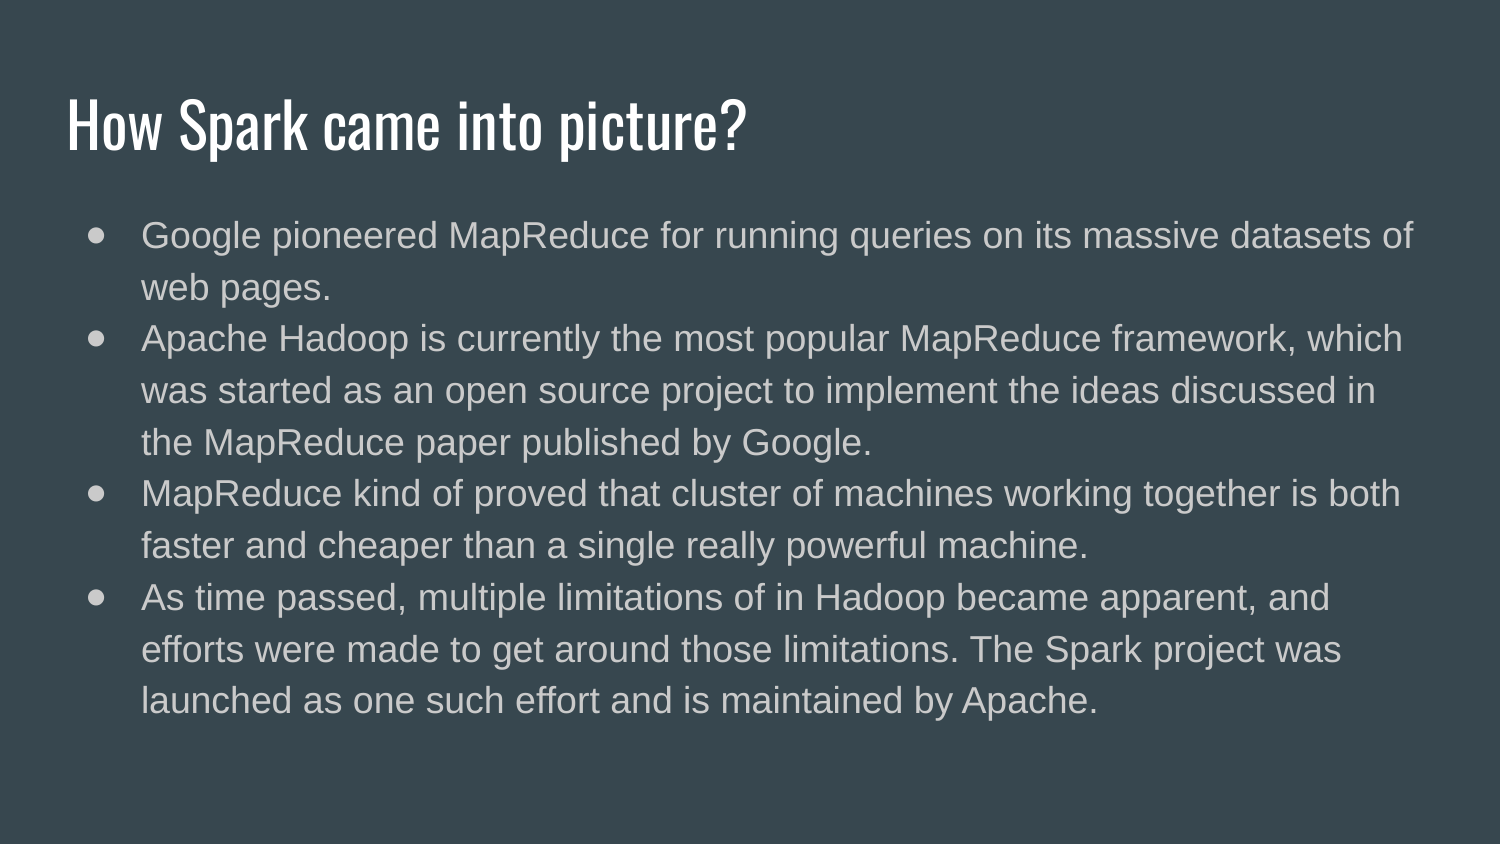

# How Spark came into picture?
Google pioneered MapReduce for running queries on its massive datasets of web pages.
Apache Hadoop is currently the most popular MapReduce framework, which was started as an open source project to implement the ideas discussed in the MapReduce paper published by Google.
MapReduce kind of proved that cluster of machines working together is both faster and cheaper than a single really powerful machine.
As time passed, multiple limitations of in Hadoop became apparent, and efforts were made to get around those limitations. The Spark project was launched as one such effort and is maintained by Apache.